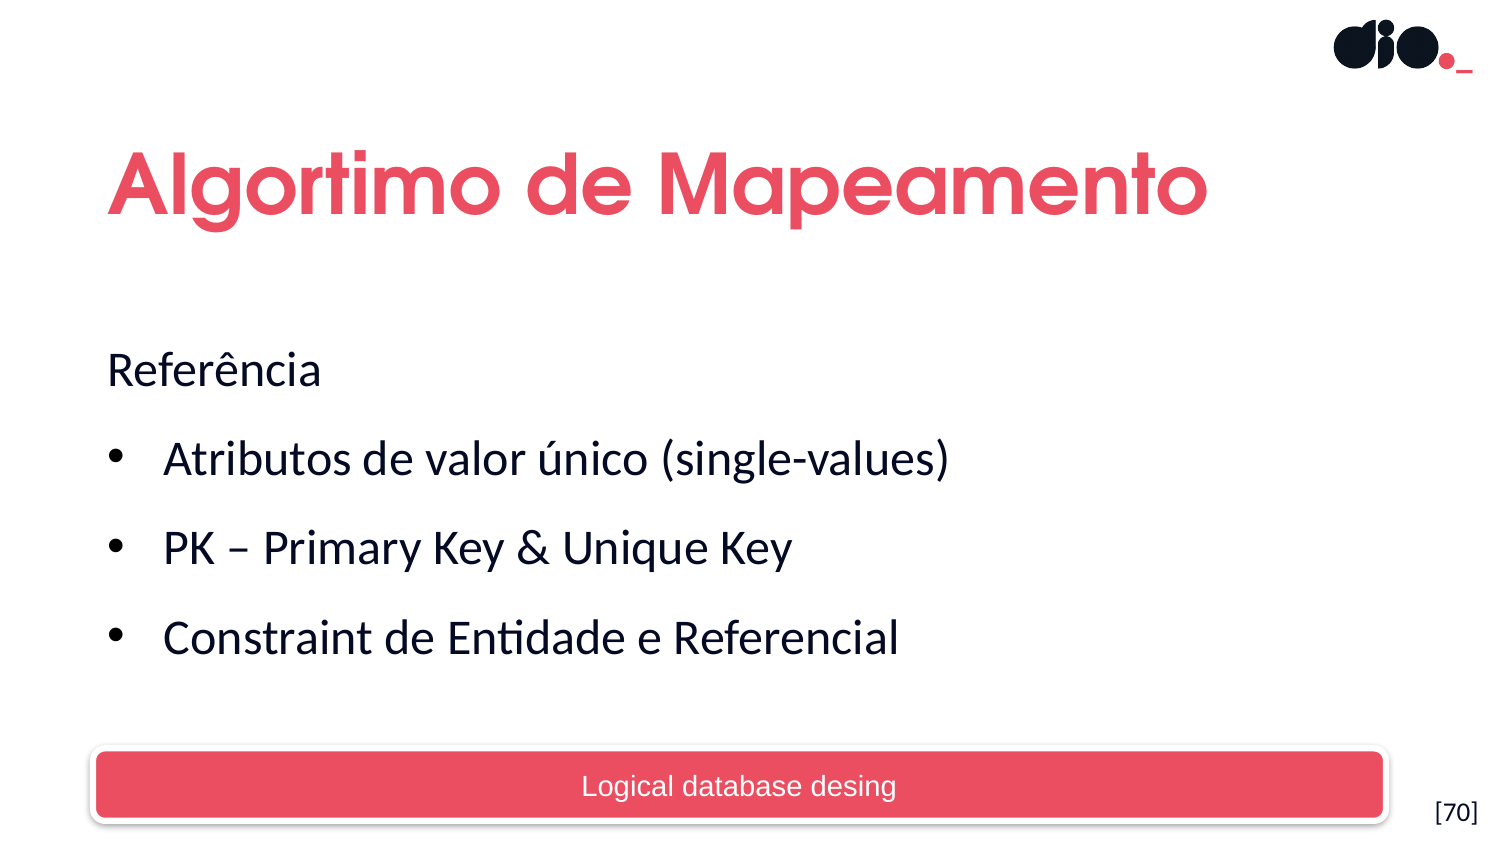

Algortimo de Mapeamento
Referência
Atributos de valor único (single-values)
PK – Primary Key & Unique Key
Constraint de Entidade e Referencial
Logical database desing
[70]